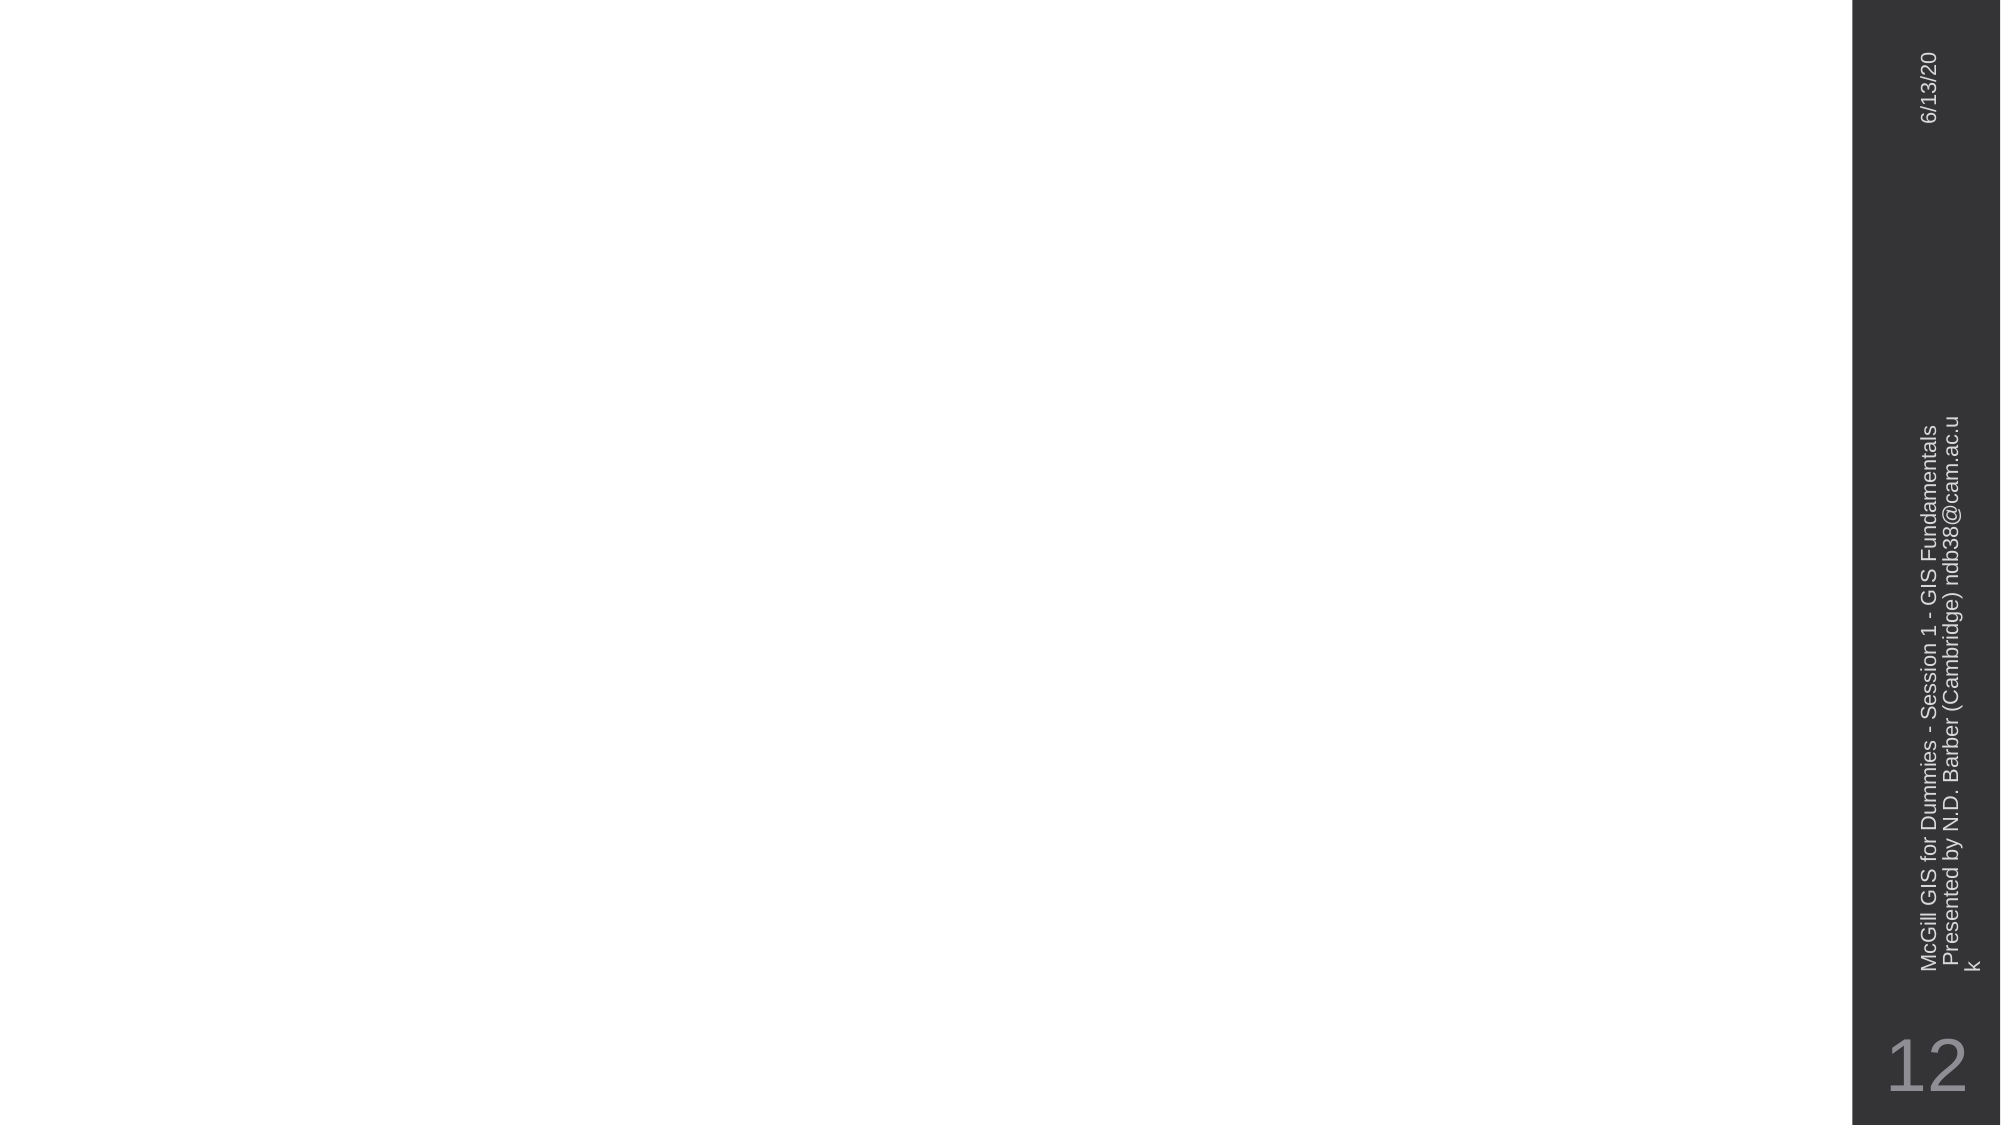

#
6/13/20

McGill GIS for Dummies - Session 1 - GIS Fundamentals  Presented by N.D. Barber (Cambridge) ndb38@cam.ac.uk
12